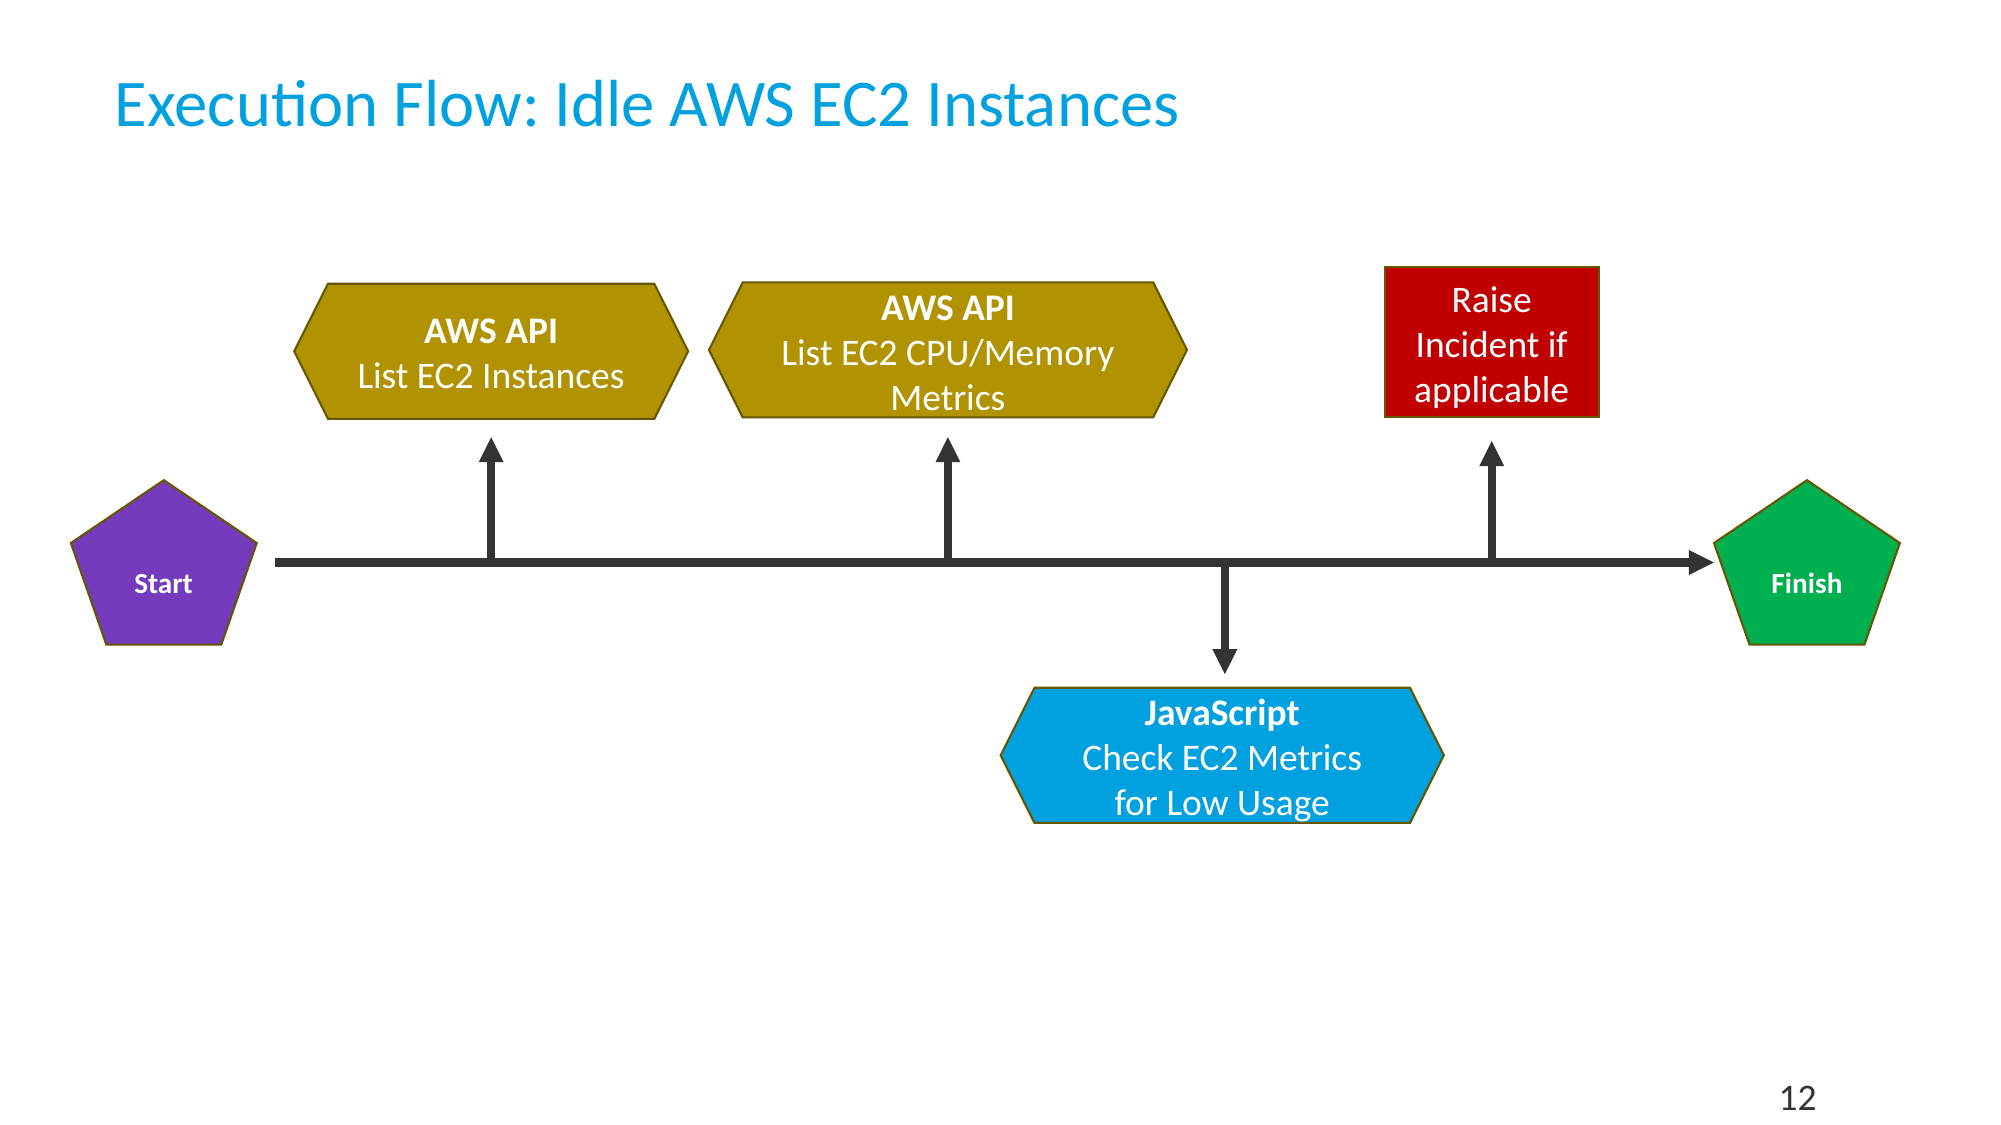

# Execution Flow: Idle AWS EC2 Instances
Raise Incident if applicable
AWS API
List EC2 CPU/Memory Metrics
AWS API
List EC2 Instances
Start
Finish
JavaScript
Check EC2 Metrics for Low Usage
12